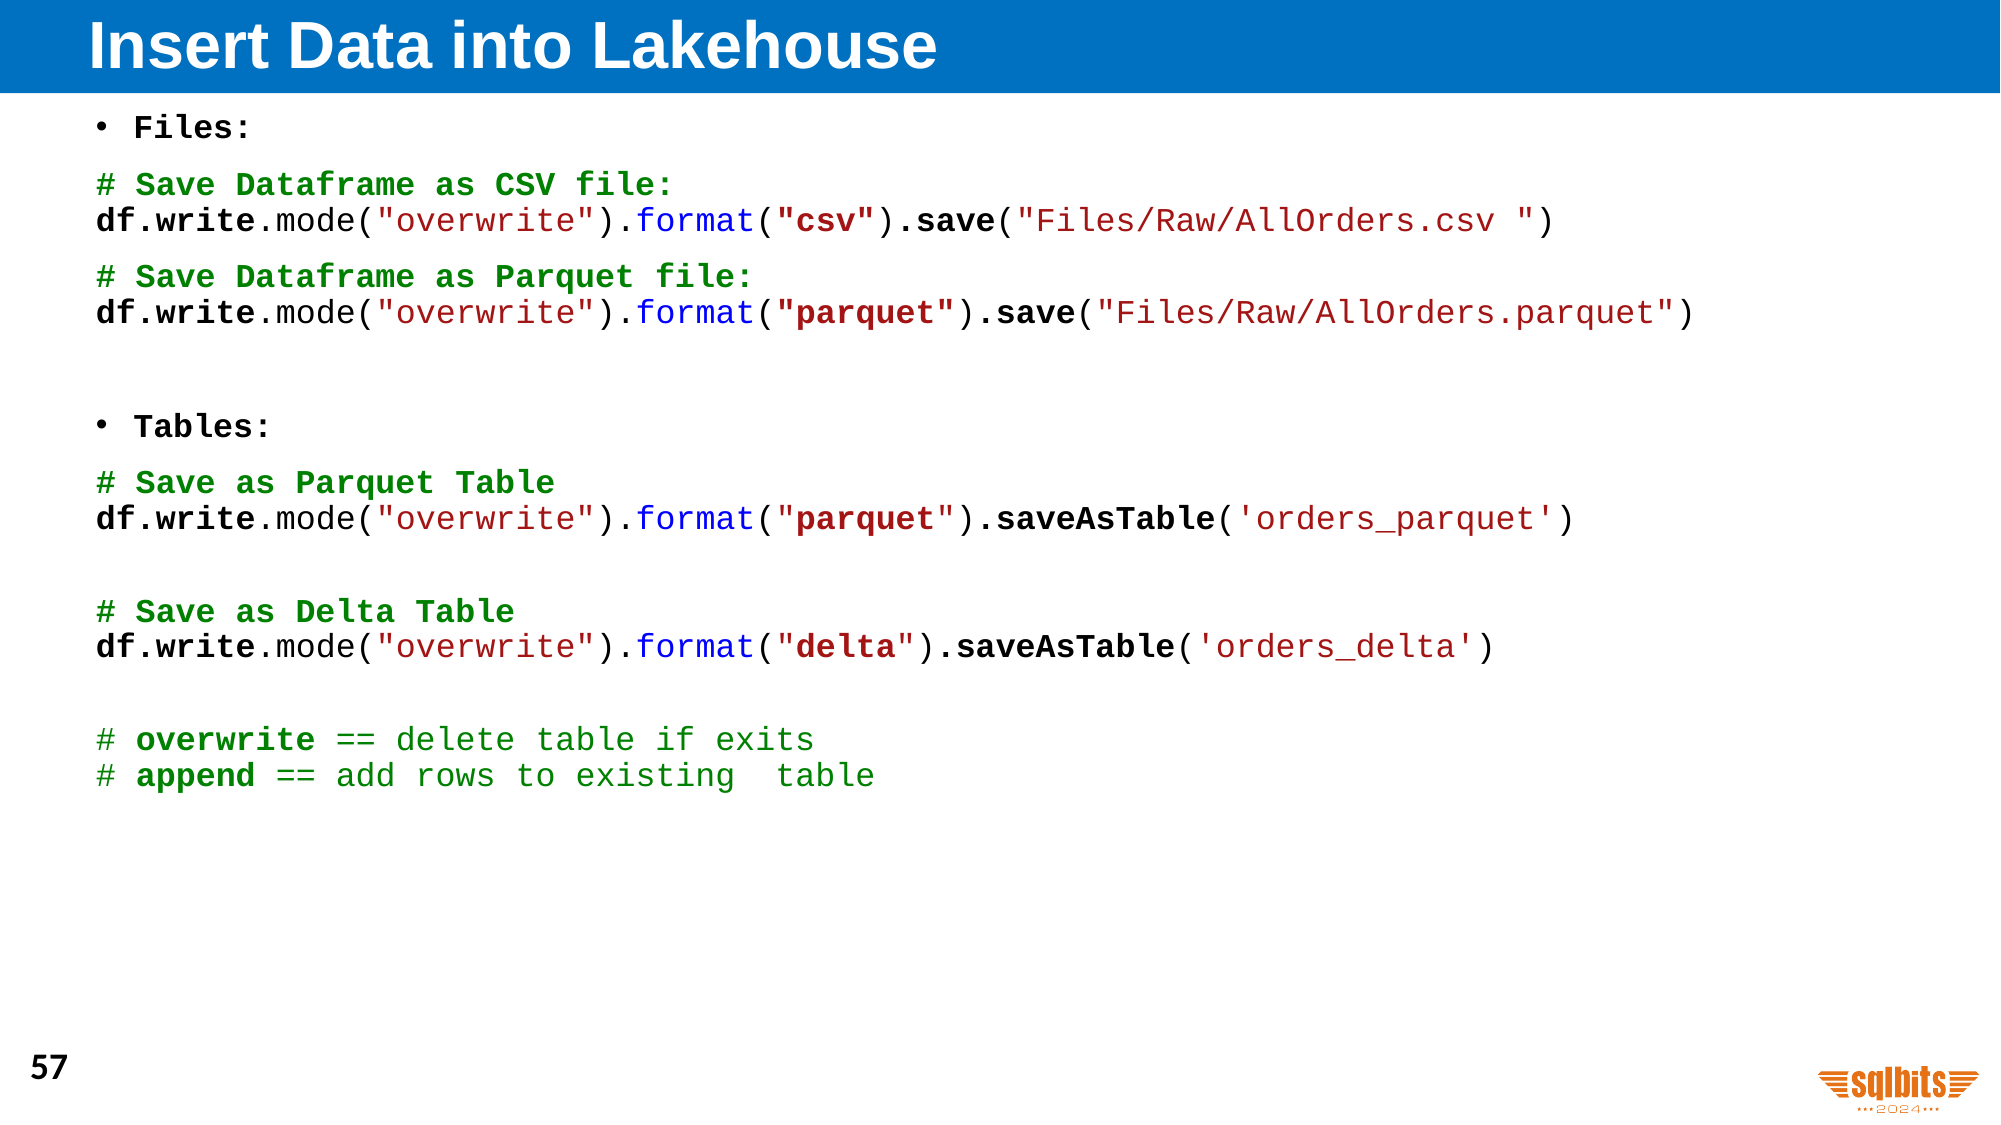

# Insert Data into Lakehouse
Files:
# Save Dataframe as CSV file: df.write.mode("overwrite").format("csv").save("Files/Raw/AllOrders.csv ")
# Save Dataframe as Parquet file: df.write.mode("overwrite").format("parquet").save("Files/Raw/AllOrders.parquet")

Tables:
# Save as Parquet Table df.write.mode("overwrite").format("parquet").saveAsTable('orders_parquet')
# Save as Delta Table
df.write.mode("overwrite").format("delta").saveAsTable('orders_delta')
# overwrite == delete table if exits
# append == add rows to existing  table

57